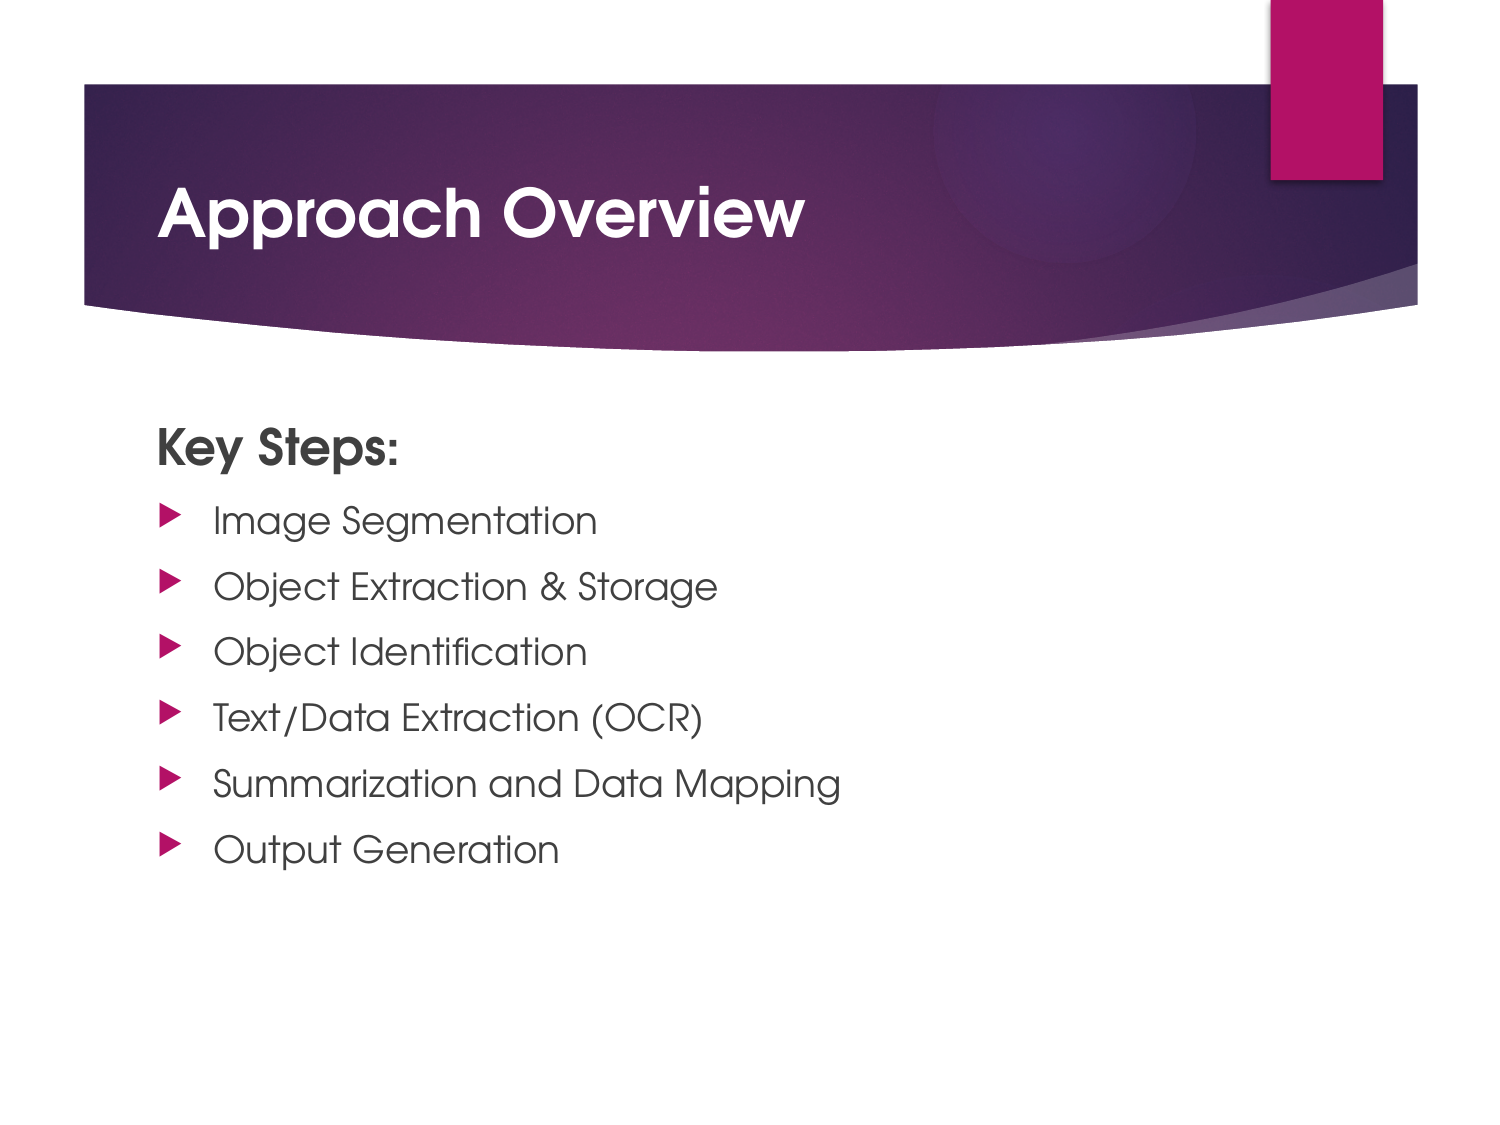

# Approach Overview
Key Steps:
Image Segmentation
Object Extraction & Storage
Object Identification
Text/Data Extraction (OCR)
Summarization and Data Mapping
Output Generation